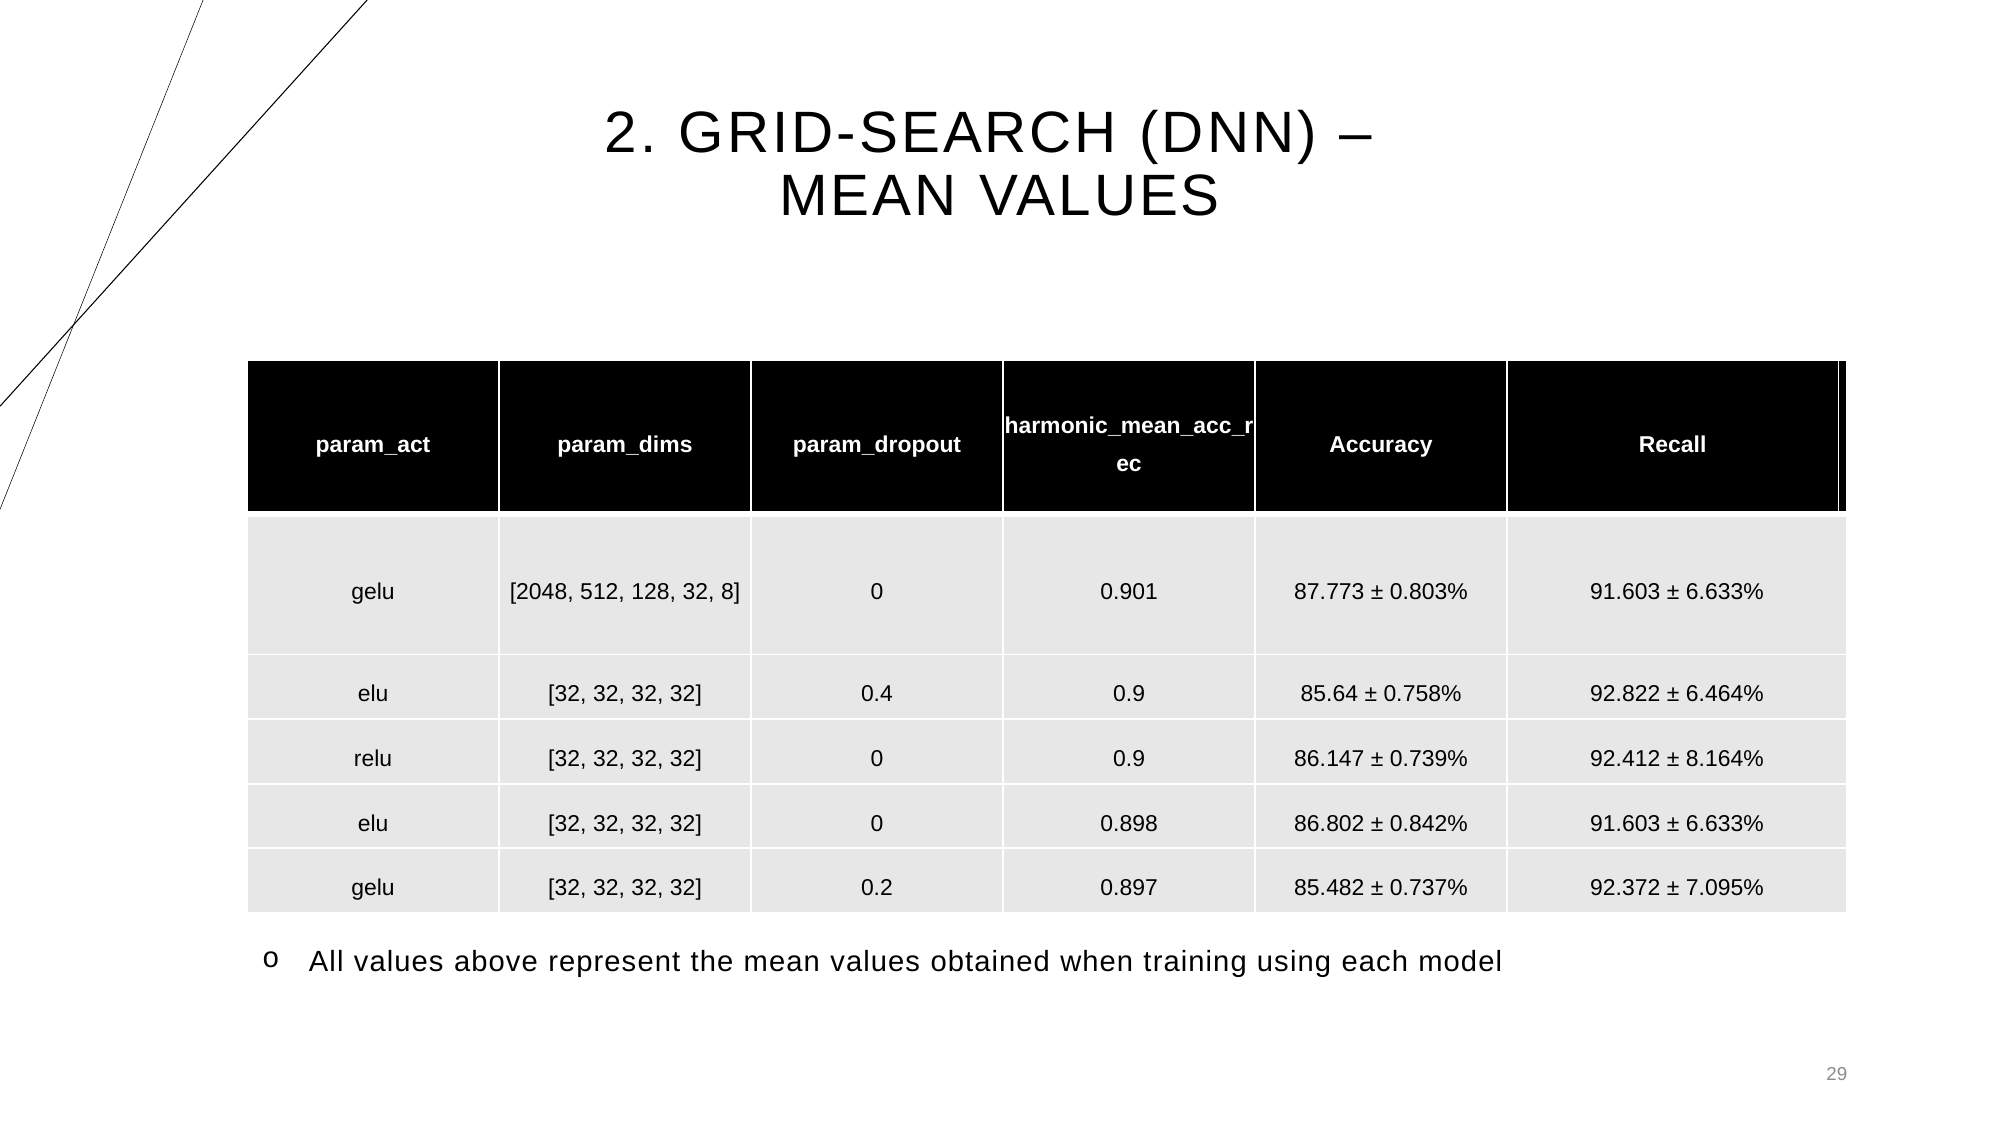

# 2. Grid-search (Dnn) – mean values
| param\_act | param\_dims | param\_dropout | harmonic\_mean\_acc\_rec | Accuracy | Recall |  |
| --- | --- | --- | --- | --- | --- | --- |
| gelu | [2048, 512, 128, 32, 8] | 0 | 0.901 | 87.773 ± 0.803% | 91.603 ± 6.633% |  |
| elu | [32, 32, 32, 32] | 0.4 | 0.9 | 85.64 ± 0.758% | 92.822 ± 6.464% |  |
| relu | [32, 32, 32, 32] | 0 | 0.9 | 86.147 ± 0.739% | 92.412 ± 8.164% |  |
| elu | [32, 32, 32, 32] | 0 | 0.898 | 86.802 ± 0.842% | 91.603 ± 6.633% |  |
| gelu | [32, 32, 32, 32] | 0.2 | 0.897 | 85.482 ± 0.737% | 92.372 ± 7.095% |  |
All values above represent the mean values obtained when training using each model
29